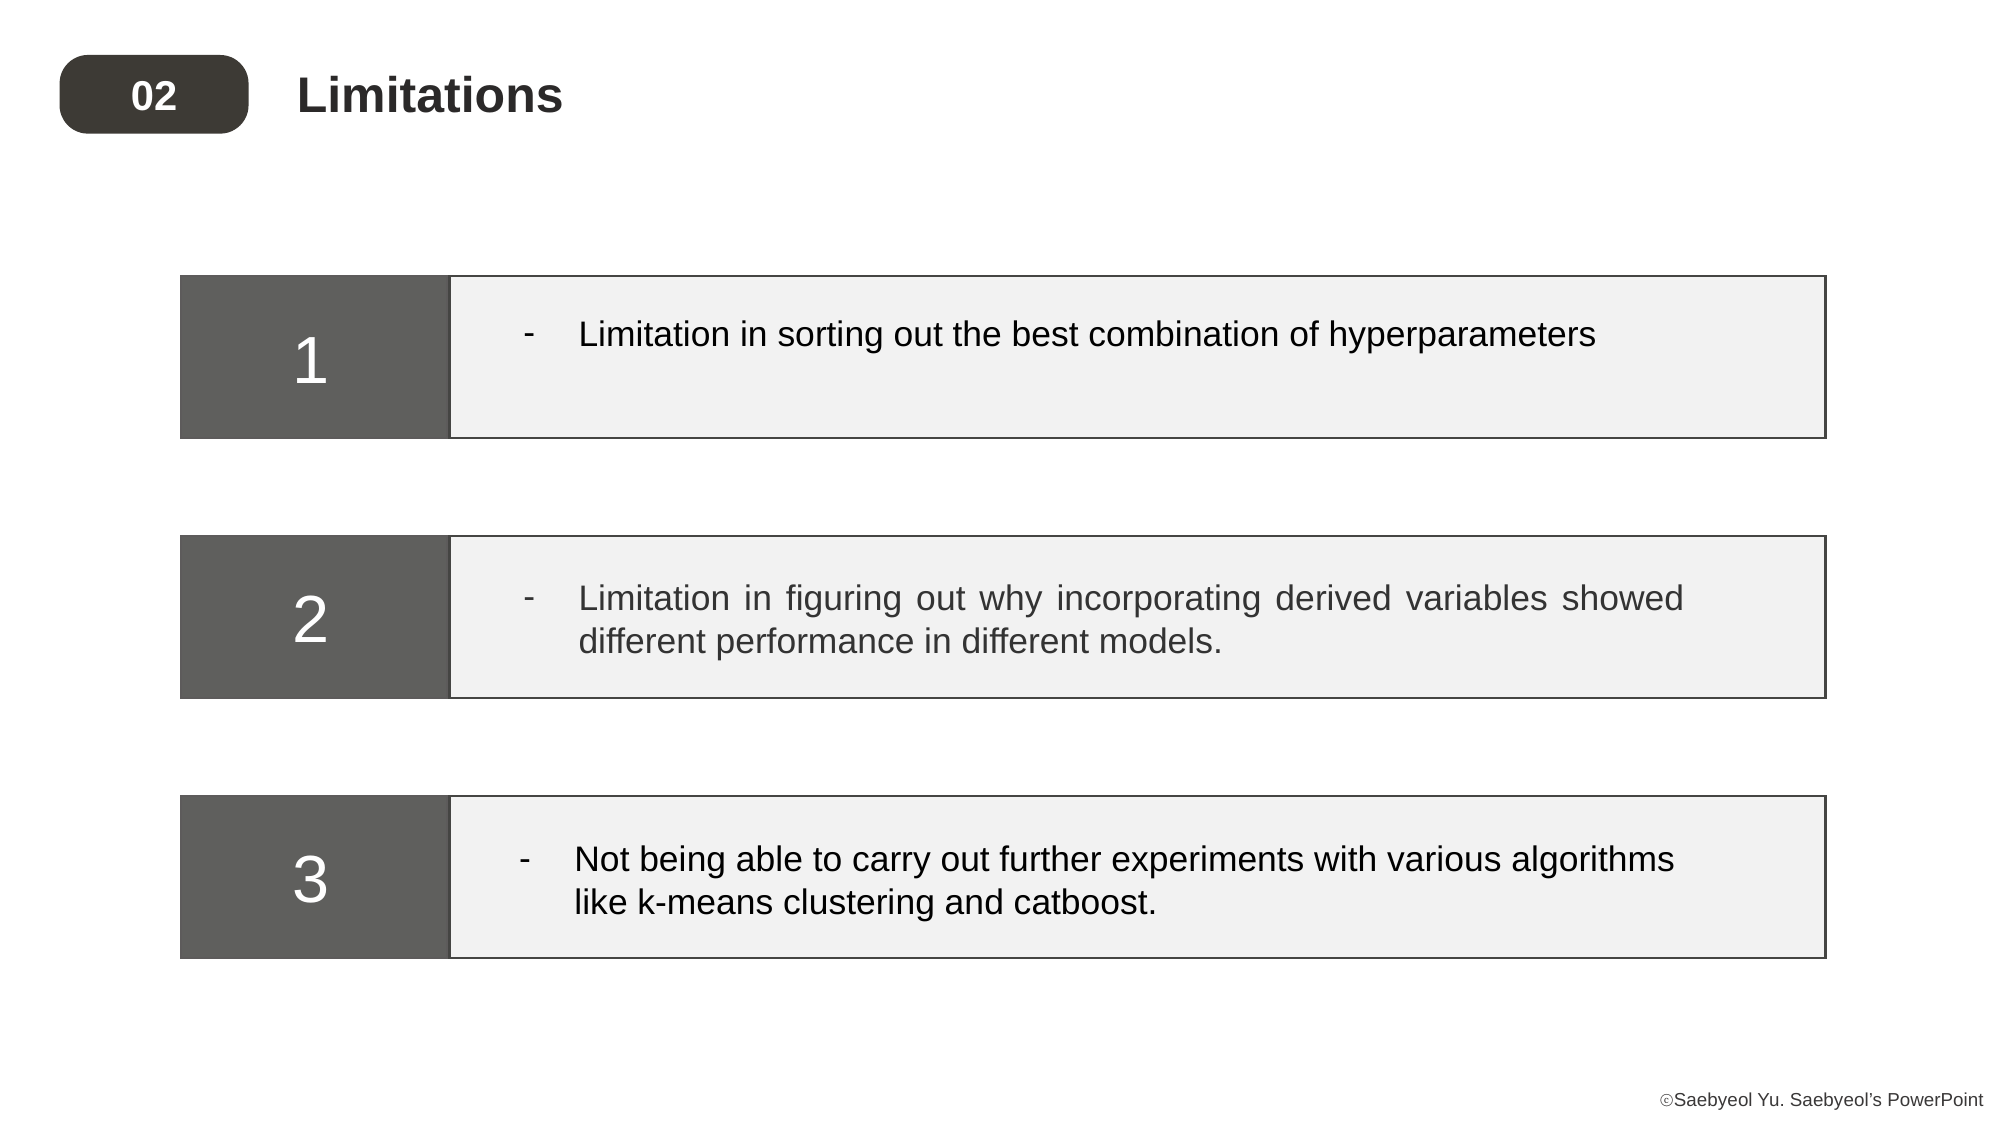

Limitations
02

Limitation in sorting out the best combination of hyperparameters
1

Limitation in figuring out why incorporating derived variables showed different performance in different models.
2

3
Not being able to carry out further experiments with various algorithms like k-means clustering and catboost.